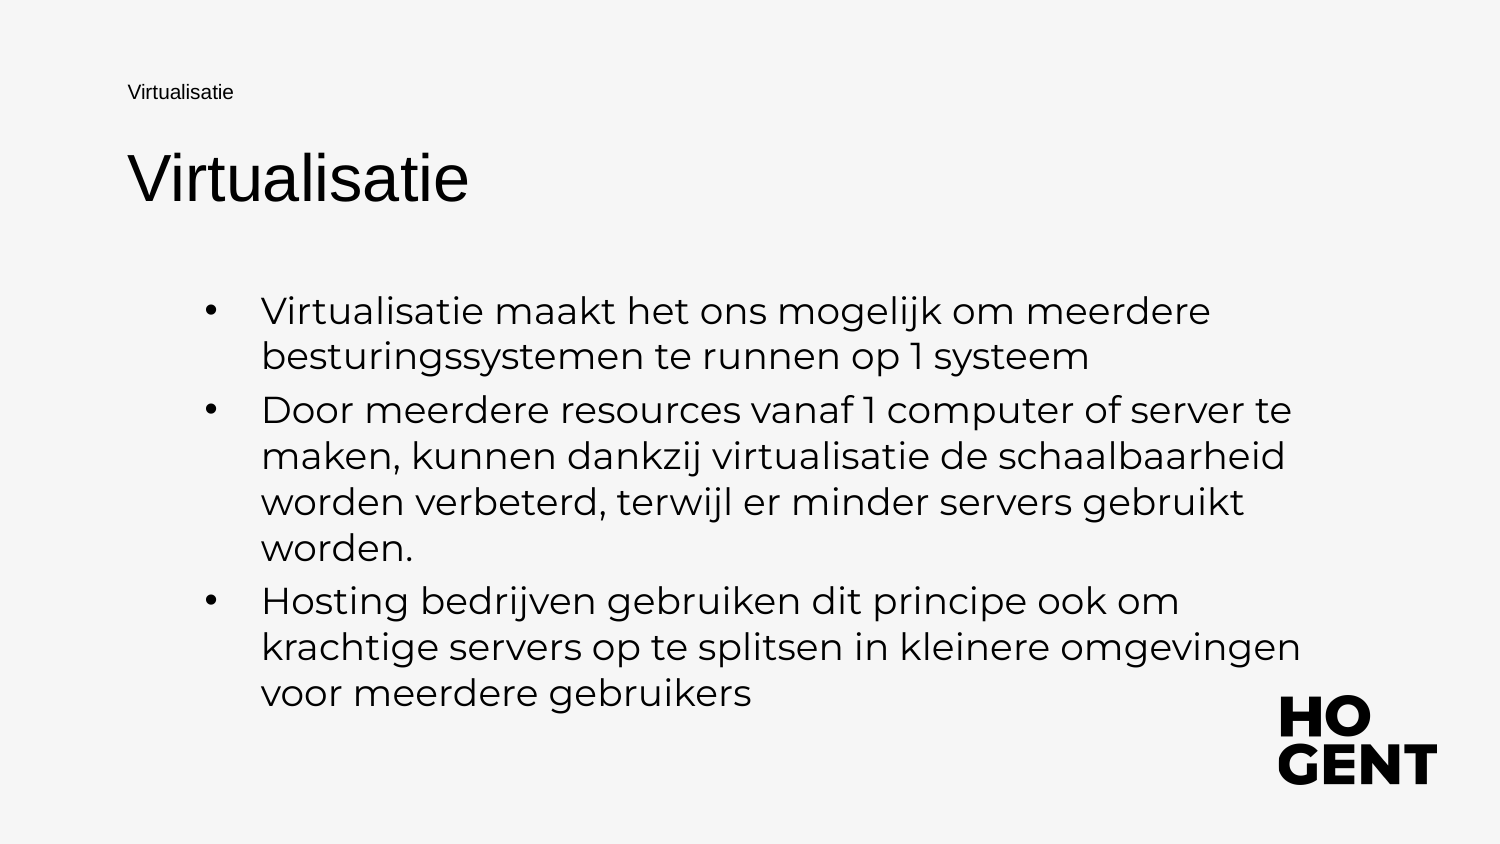

Virtualisatie
# Virtualisatie
Virtualisatie maakt het ons mogelijk om meerdere besturingssystemen te runnen op 1 systeem
Door meerdere resources vanaf 1 computer of server te maken, kunnen dankzij virtualisatie de schaalbaarheid worden verbeterd, terwijl er minder servers gebruikt worden.
Hosting bedrijven gebruiken dit principe ook om krachtige servers op te splitsen in kleinere omgevingen voor meerdere gebruikers